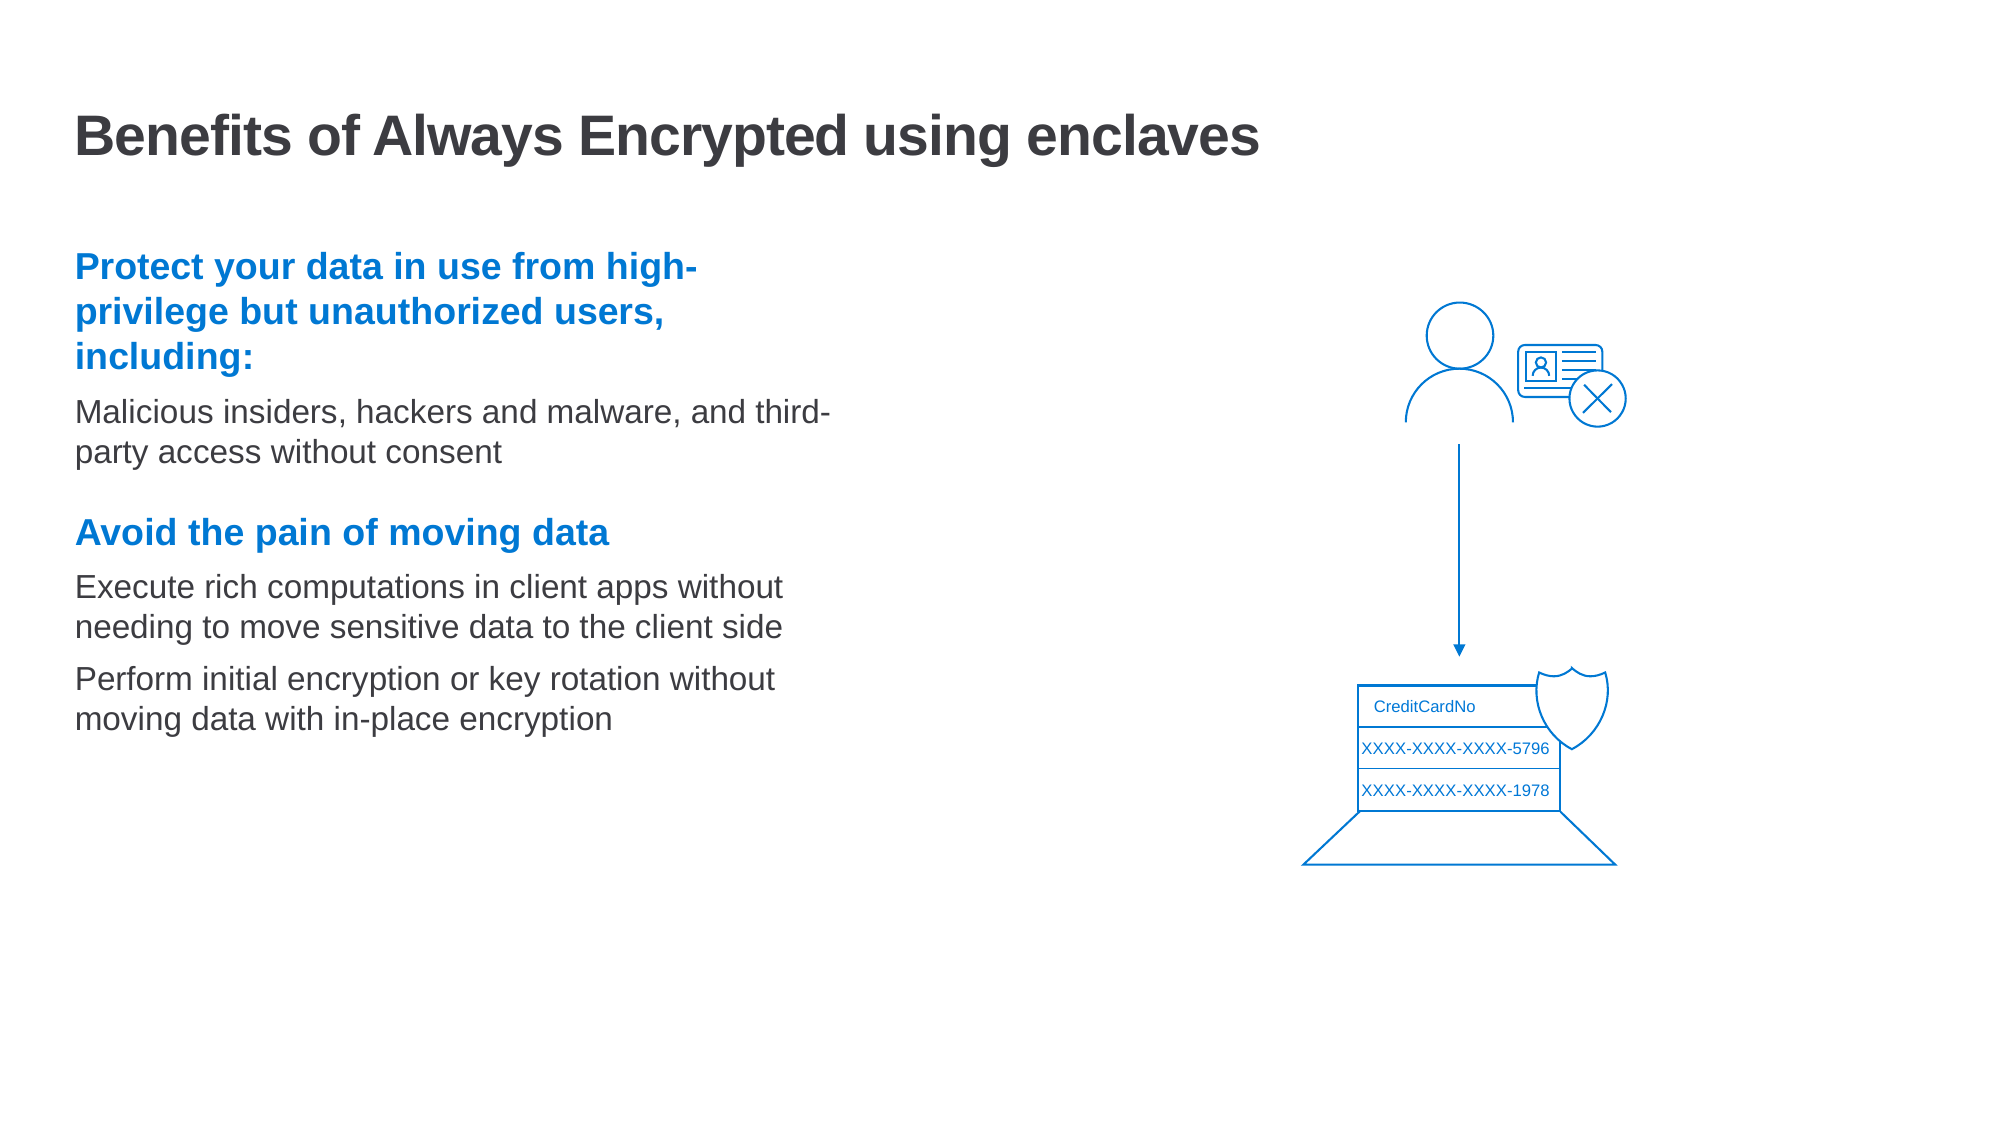

# Benefits of Always Encrypted using enclaves
Protect your data in use from high-privilege but unauthorized users, including:
Malicious insiders, hackers and malware, and third-party access without consent
Avoid the pain of moving data
Execute rich computations in client apps without needing to move sensitive data to the client side
Perform initial encryption or key rotation without moving data with in-place encryption

CreditCardNo
XXXX-XXXX-XXXX-5796
XXXX-XXXX-XXXX-1978